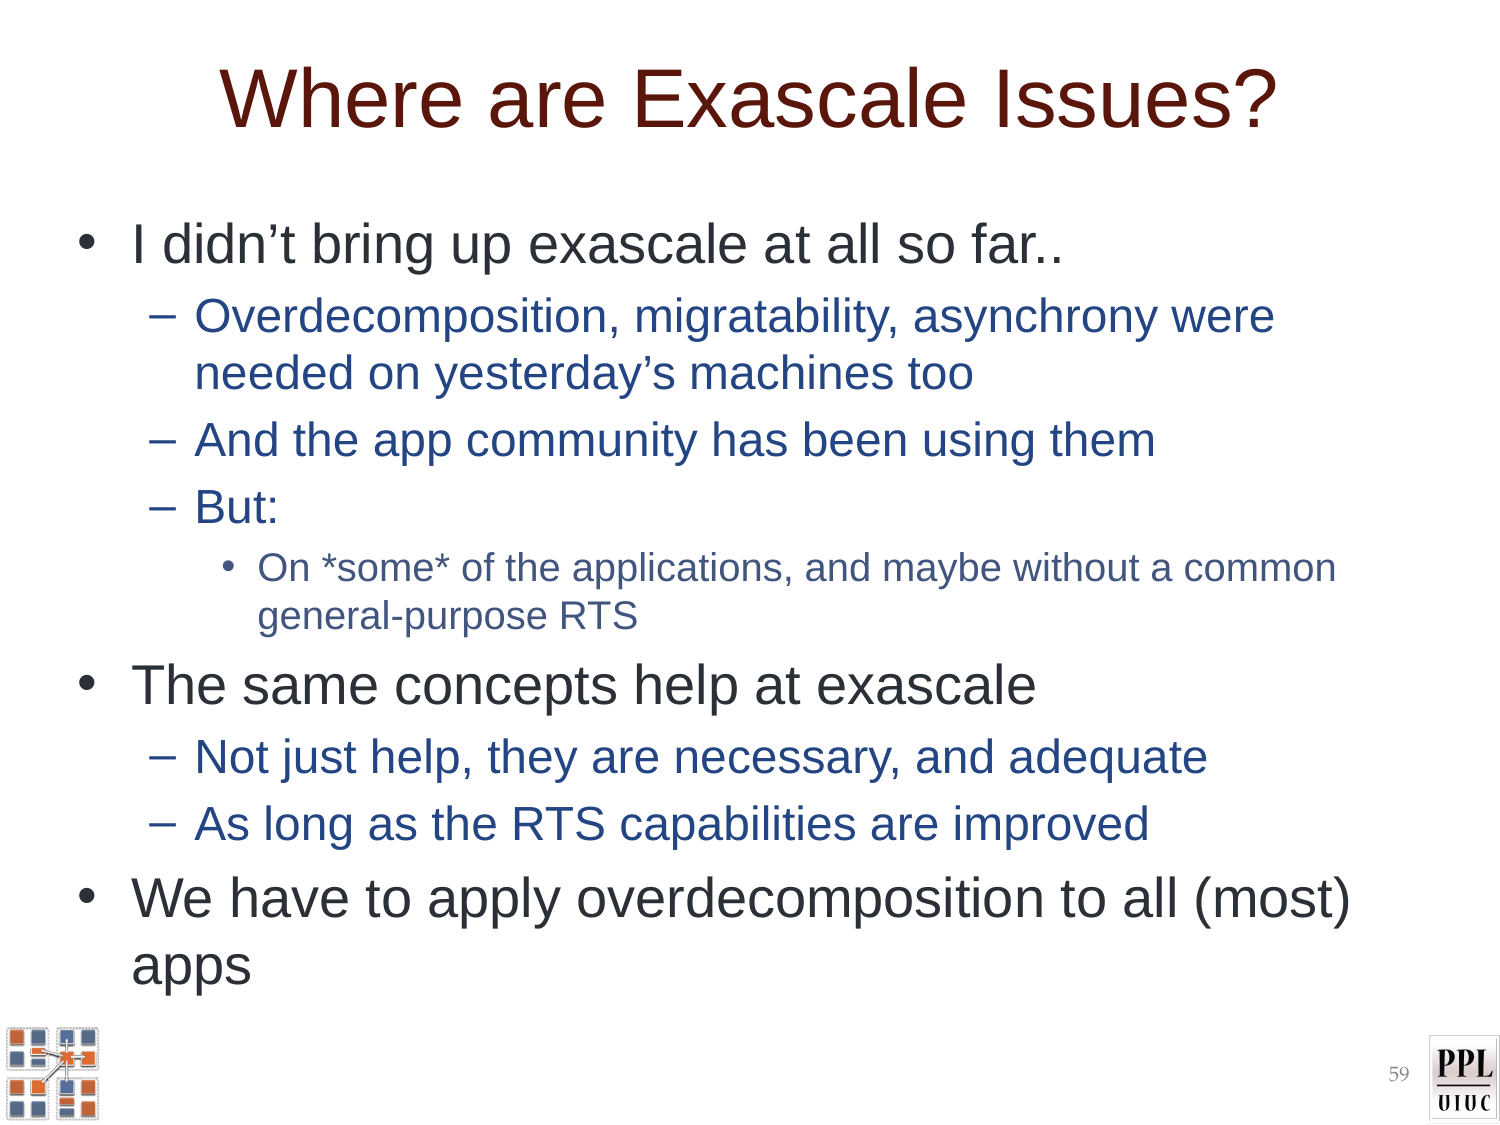

# Where are Exascale Issues?
I didn’t bring up exascale at all so far..
Overdecomposition, migratability, asynchrony were needed on yesterday’s machines too
And the app community has been using them
But:
On *some* of the applications, and maybe without a common general-purpose RTS
The same concepts help at exascale
Not just help, they are necessary, and adequate
As long as the RTS capabilities are improved
We have to apply overdecomposition to all (most) apps

59